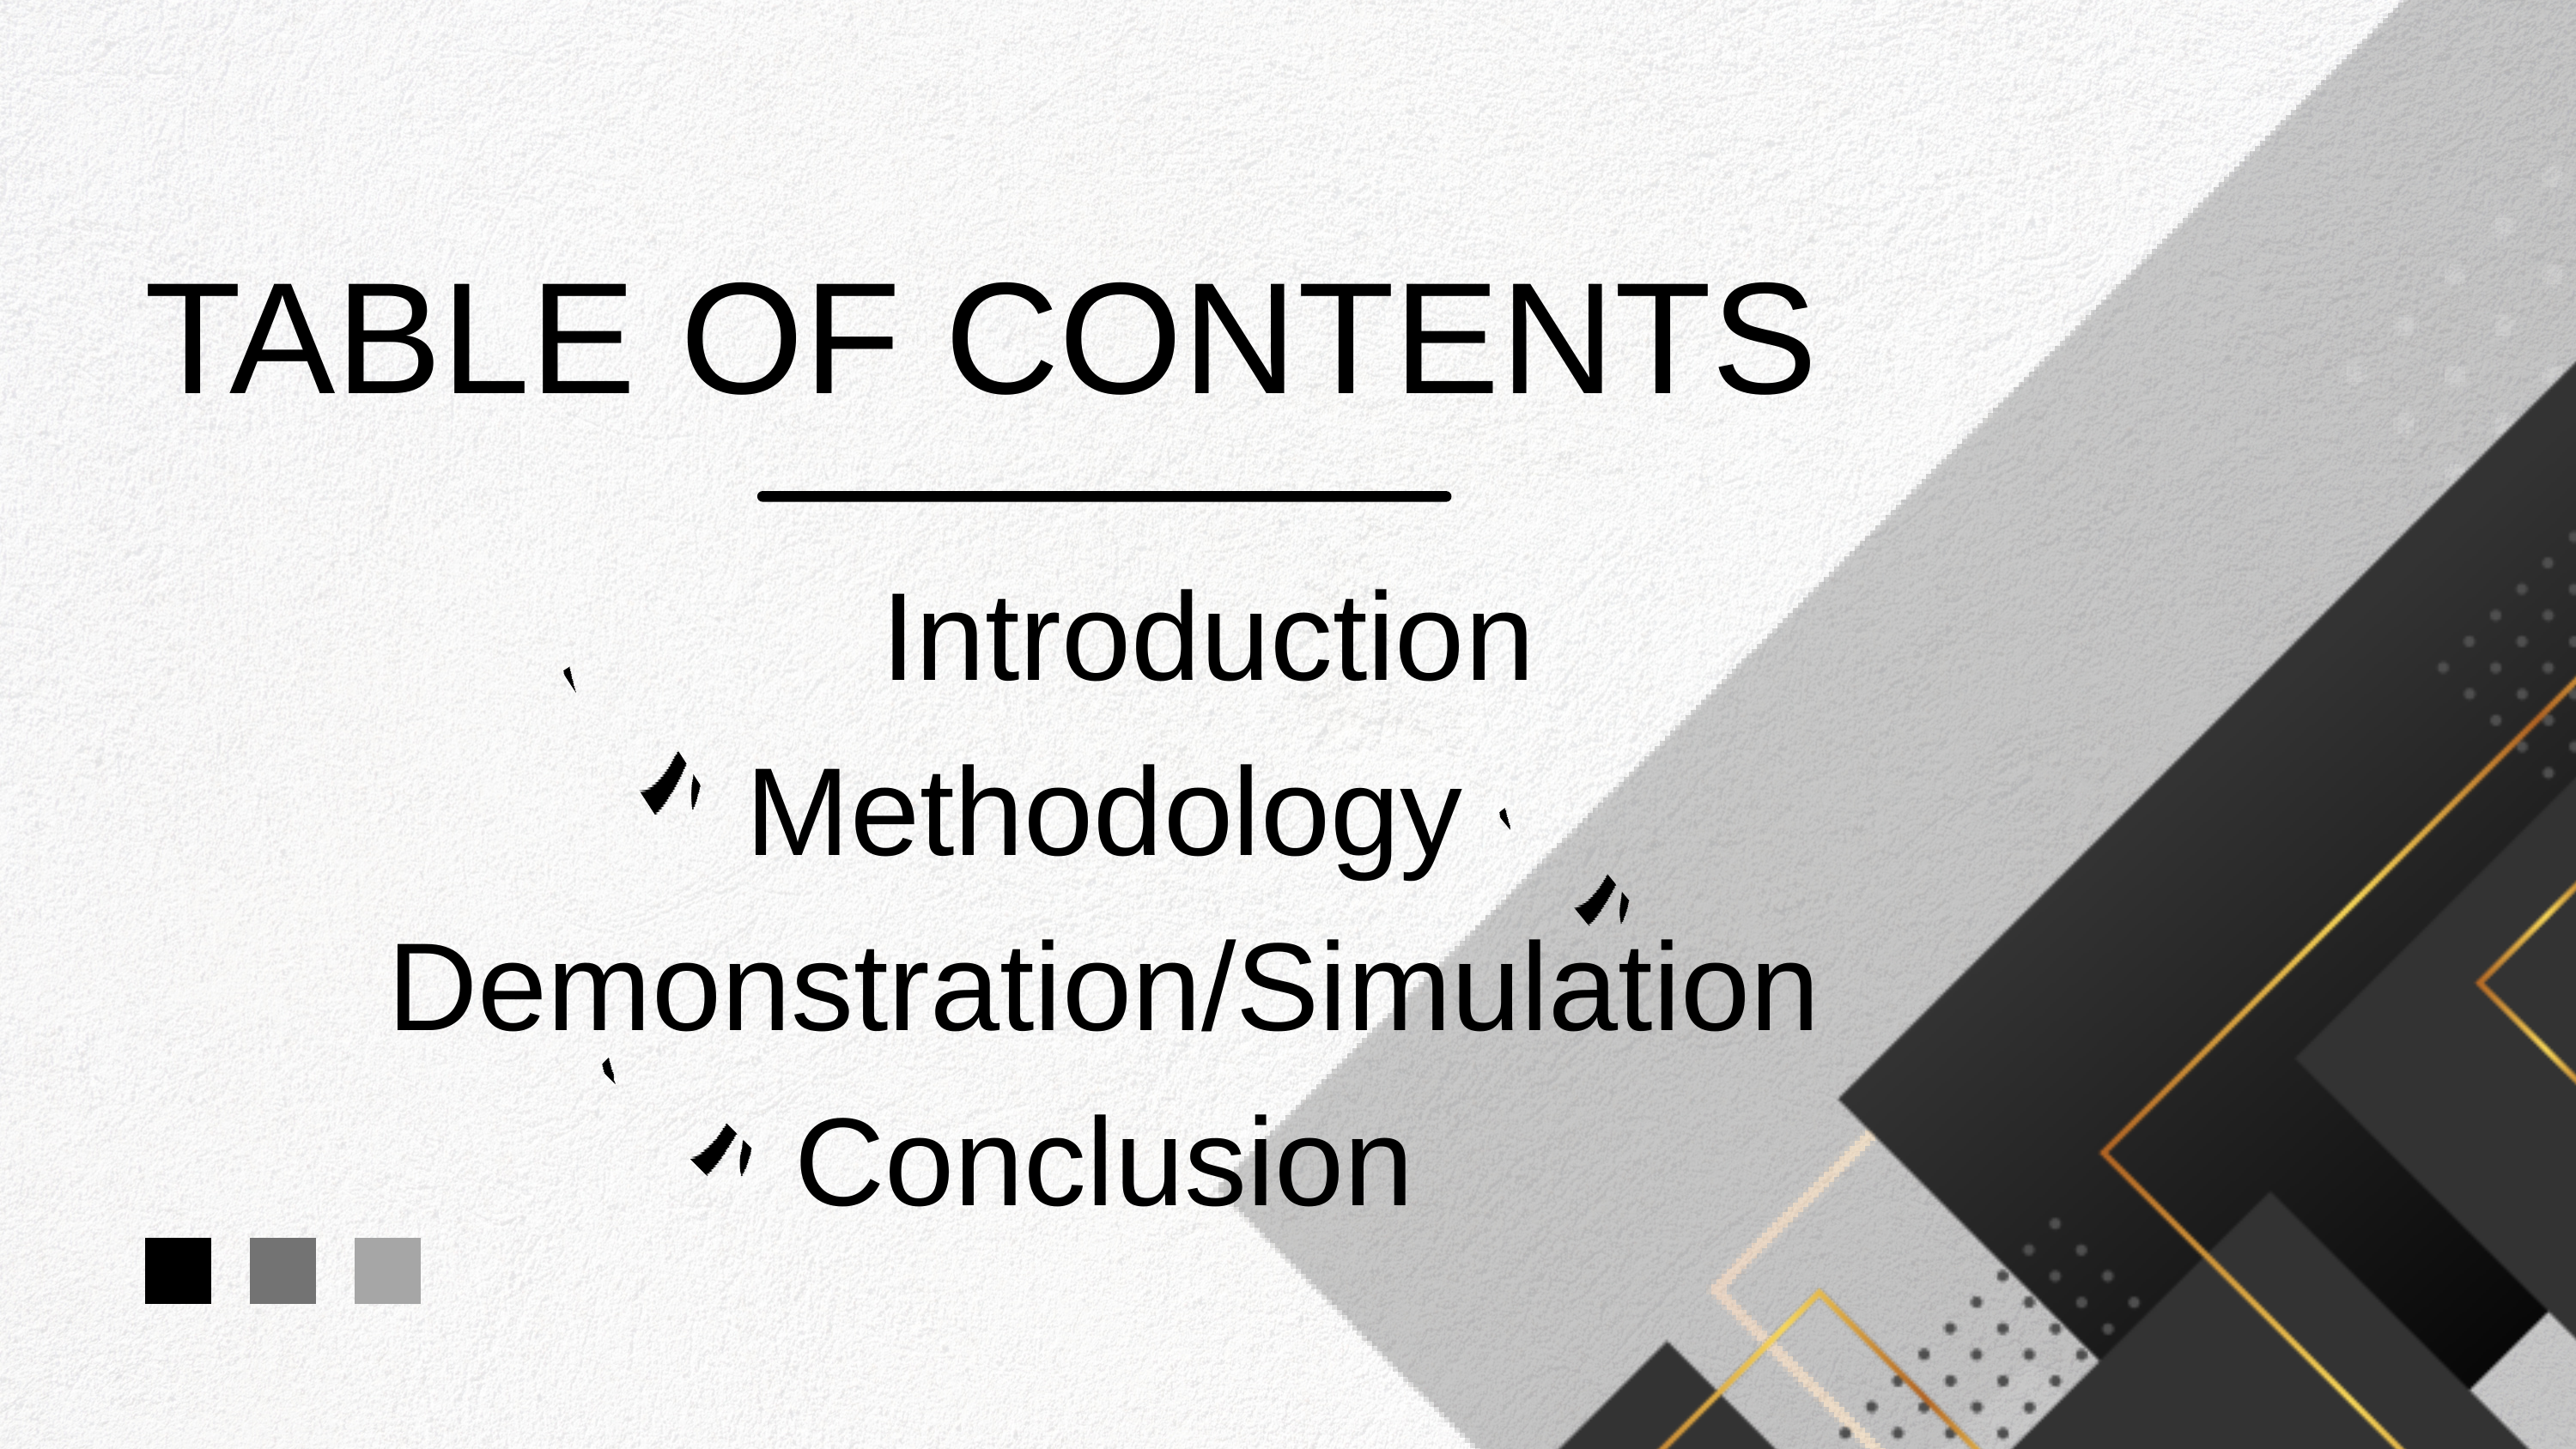

TABLE OF CONTENTS

                            Introduction
Methodology
Demonstration/Simulation
Conclusion